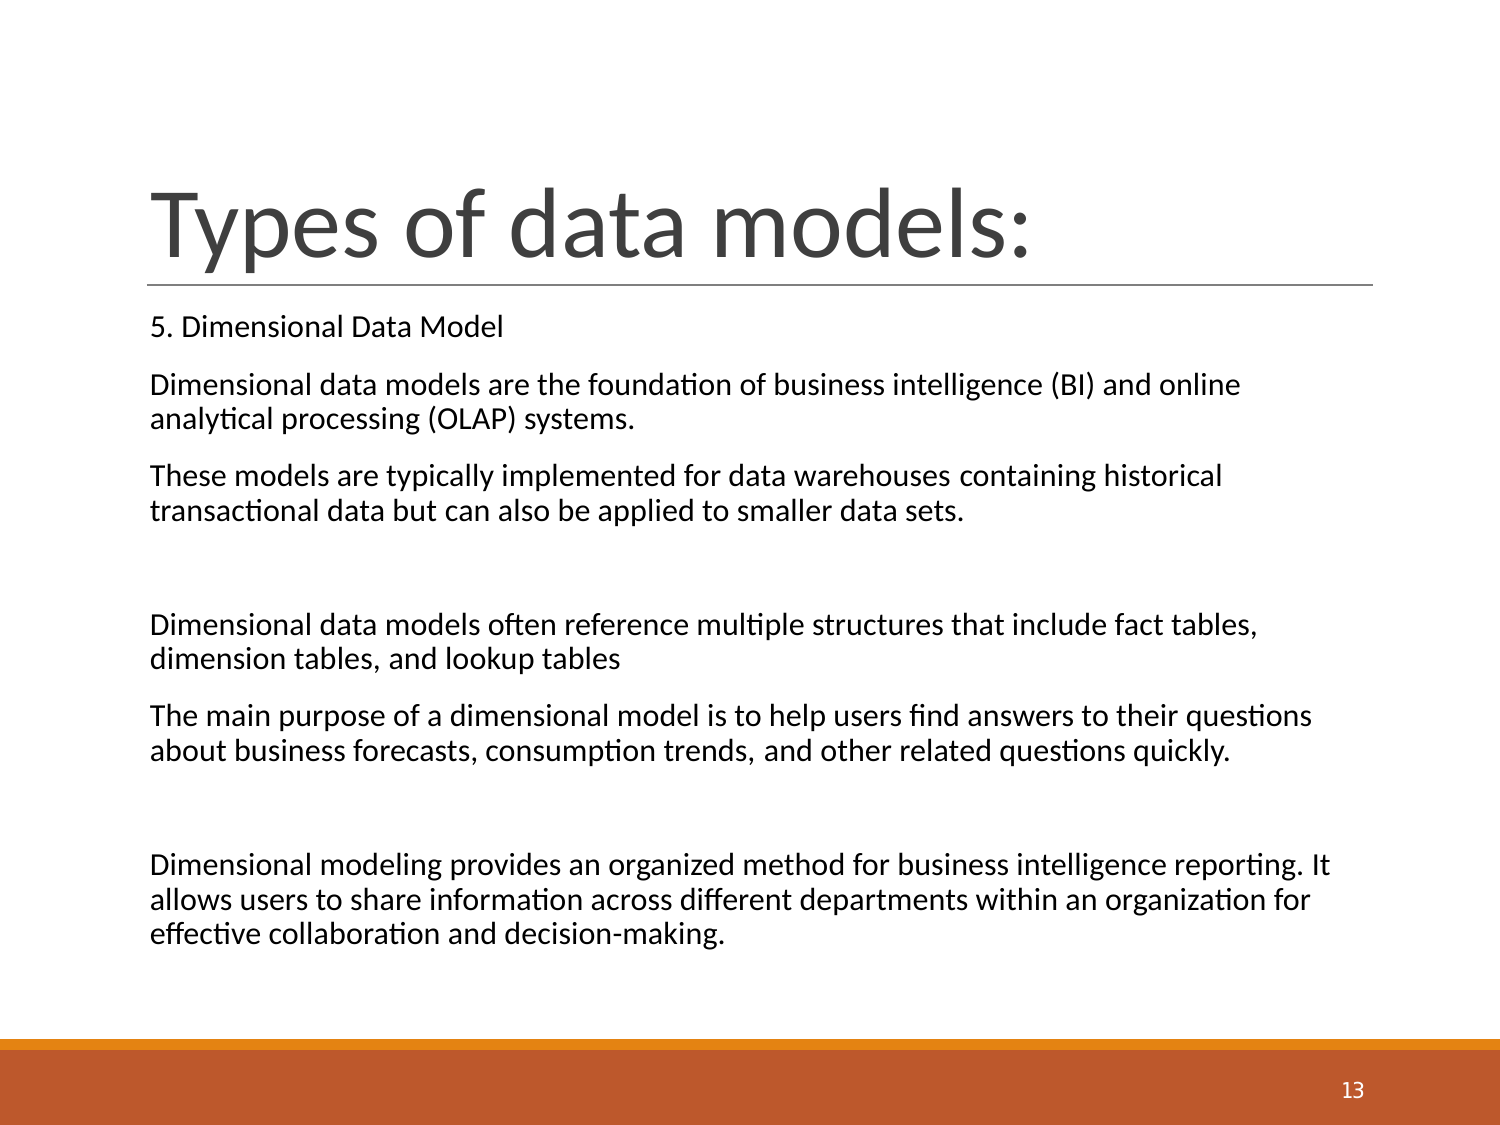

# Types of data models:
5. Dimensional Data Model
Dimensional data models are the foundation of business intelligence (BI) and online analytical processing (OLAP) systems.
These models are typically implemented for data warehouses containing historical transactional data but can also be applied to smaller data sets.

Dimensional data models often reference multiple structures that include fact tables, dimension tables, and lookup tables
The main purpose of a dimensional model is to help users find answers to their questions about business forecasts, consumption trends, and other related questions quickly.

Dimensional modeling provides an organized method for business intelligence reporting. It allows users to share information across different departments within an organization for effective collaboration and decision-making.

13